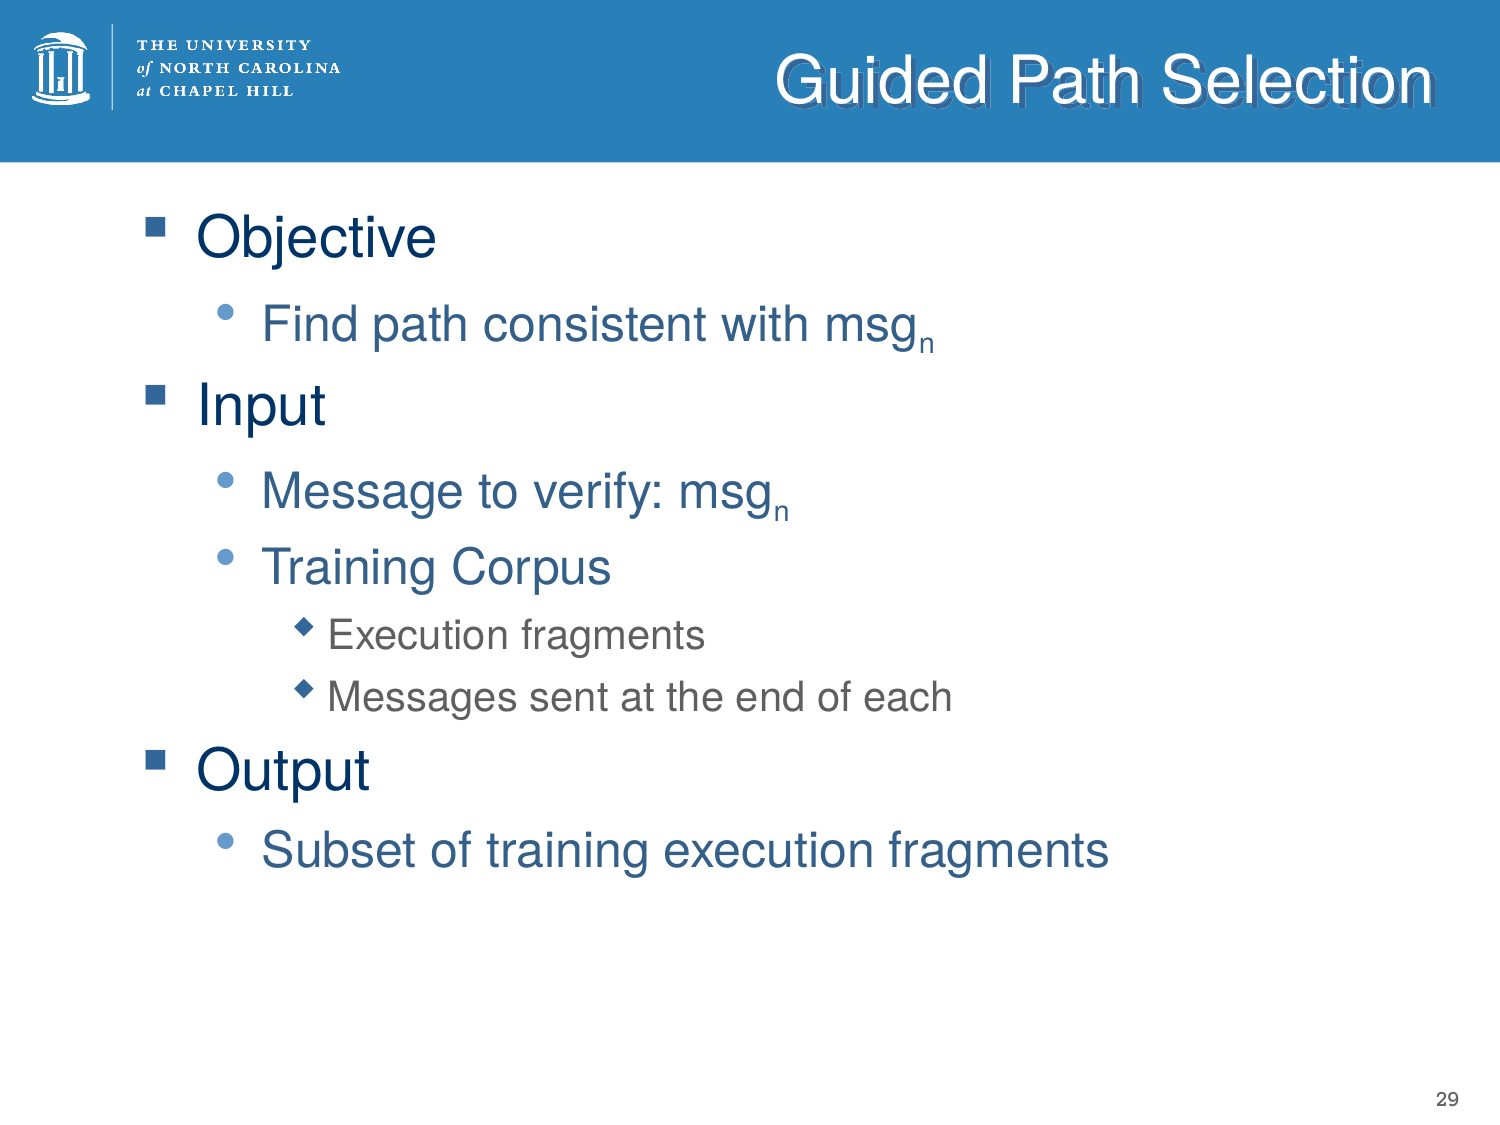

# Guided Path Selection
Objective
Find path consistent with msgn
Input
Message to verify: msgn
Training Corpus
Execution fragments
Messages sent at the end of each
Output
Subset of training execution fragments